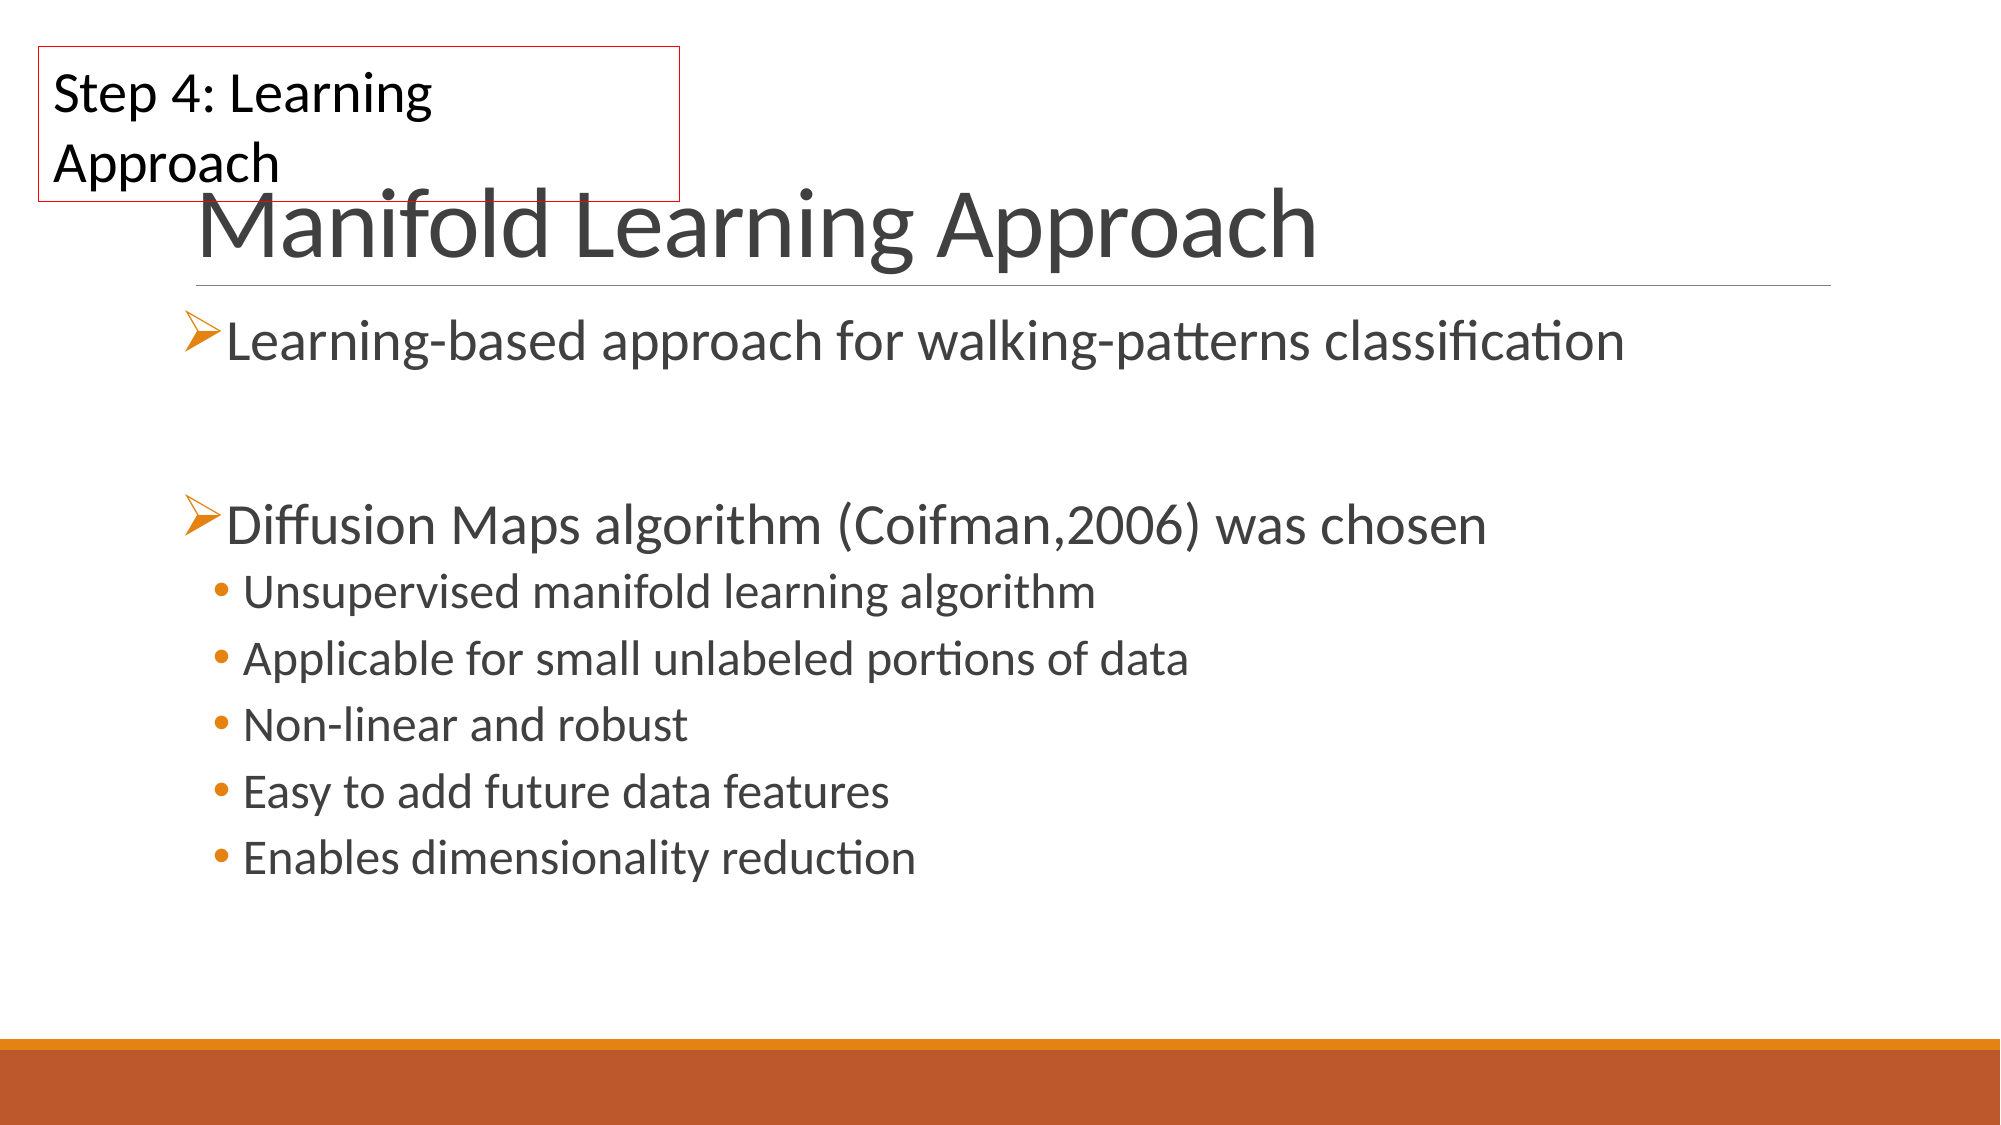

Step 4: Learning Approach
# Manifold Learning Approach
Learning-based approach for walking-patterns classification

Diffusion Maps algorithm (Coifman,2006) was chosen
Unsupervised manifold learning algorithm
Applicable for small unlabeled portions of data
Non-linear and robust
Easy to add future data features
Enables dimensionality reduction